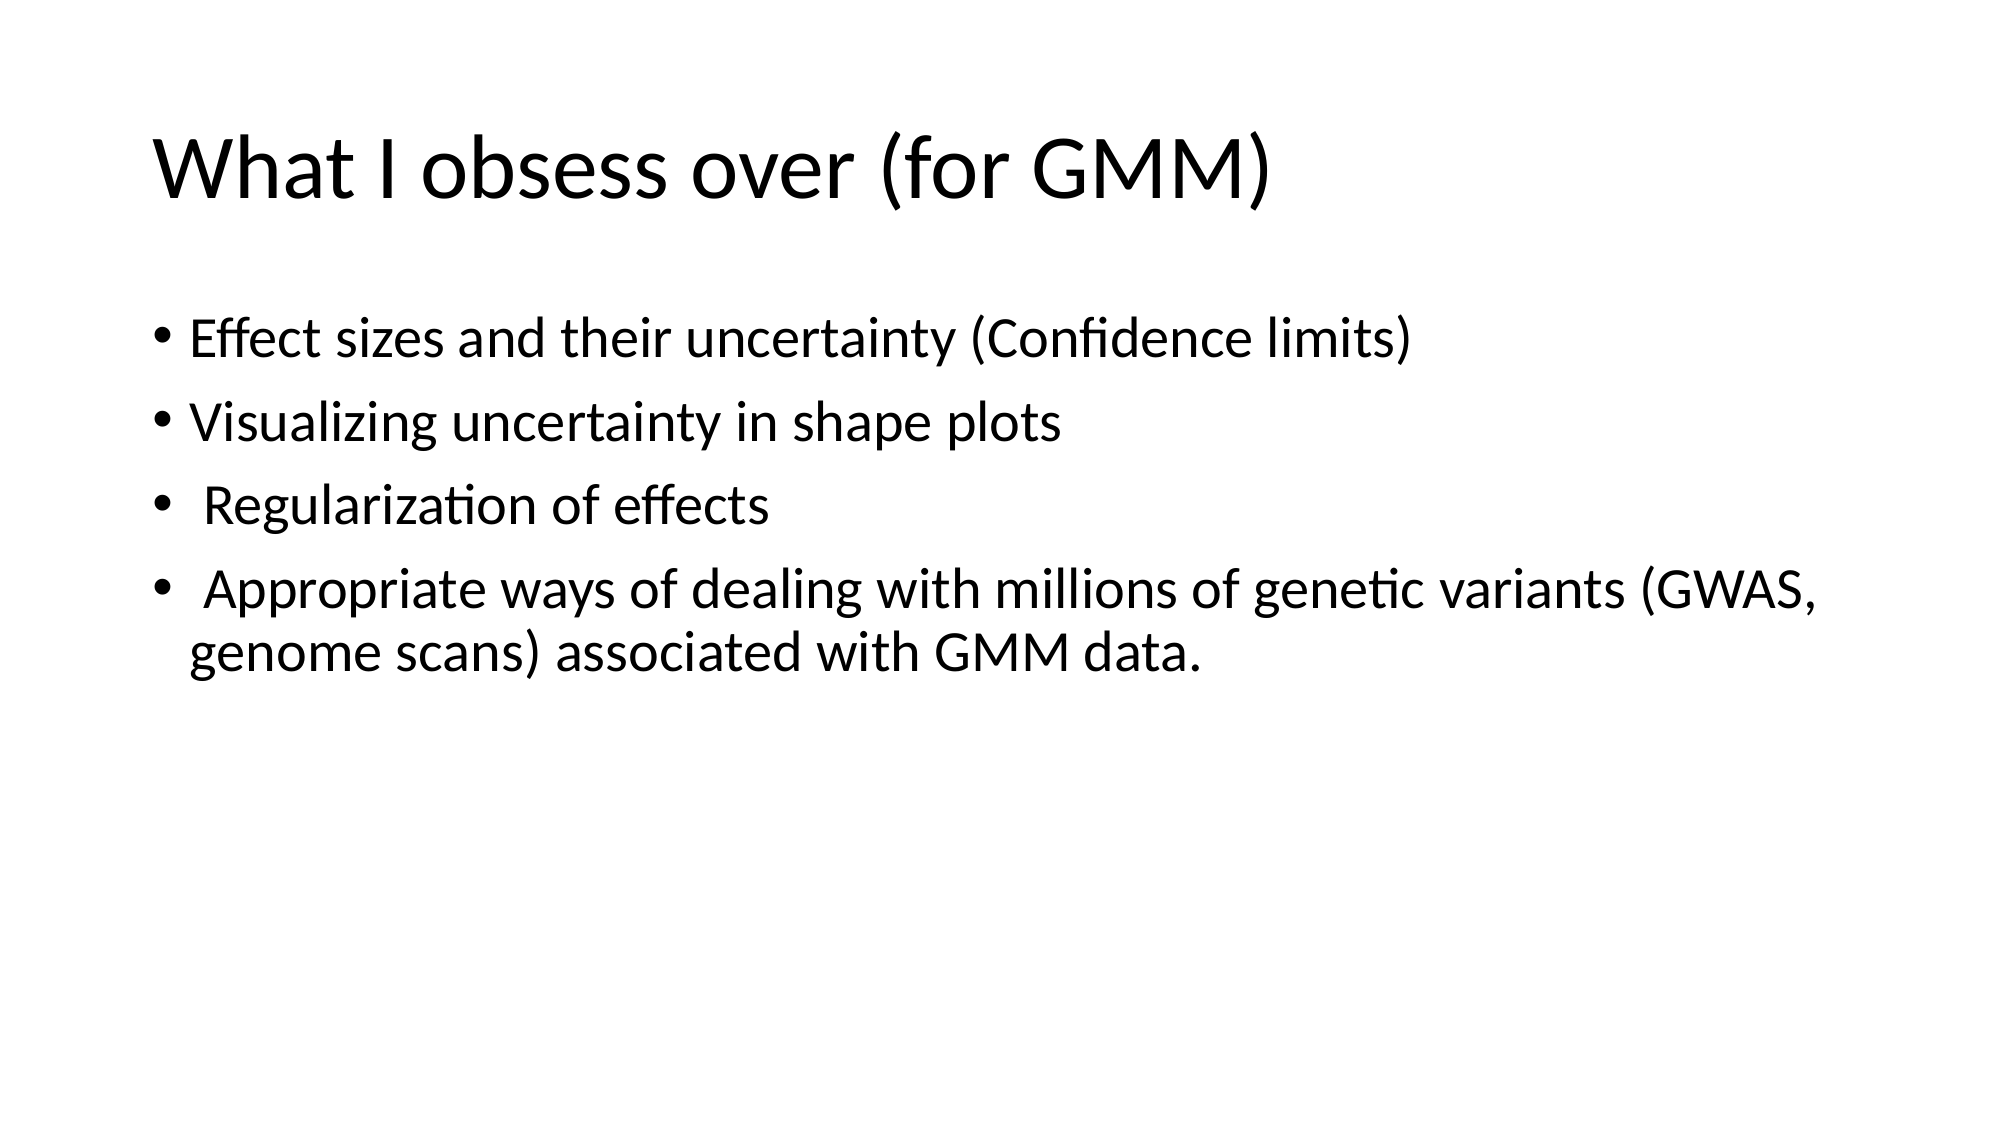

# What I obsess over (for GMM)
Effect sizes and their uncertainty (Confidence limits)
Visualizing uncertainty in shape plots
 Regularization of effects
 Appropriate ways of dealing with millions of genetic variants (GWAS, genome scans) associated with GMM data.